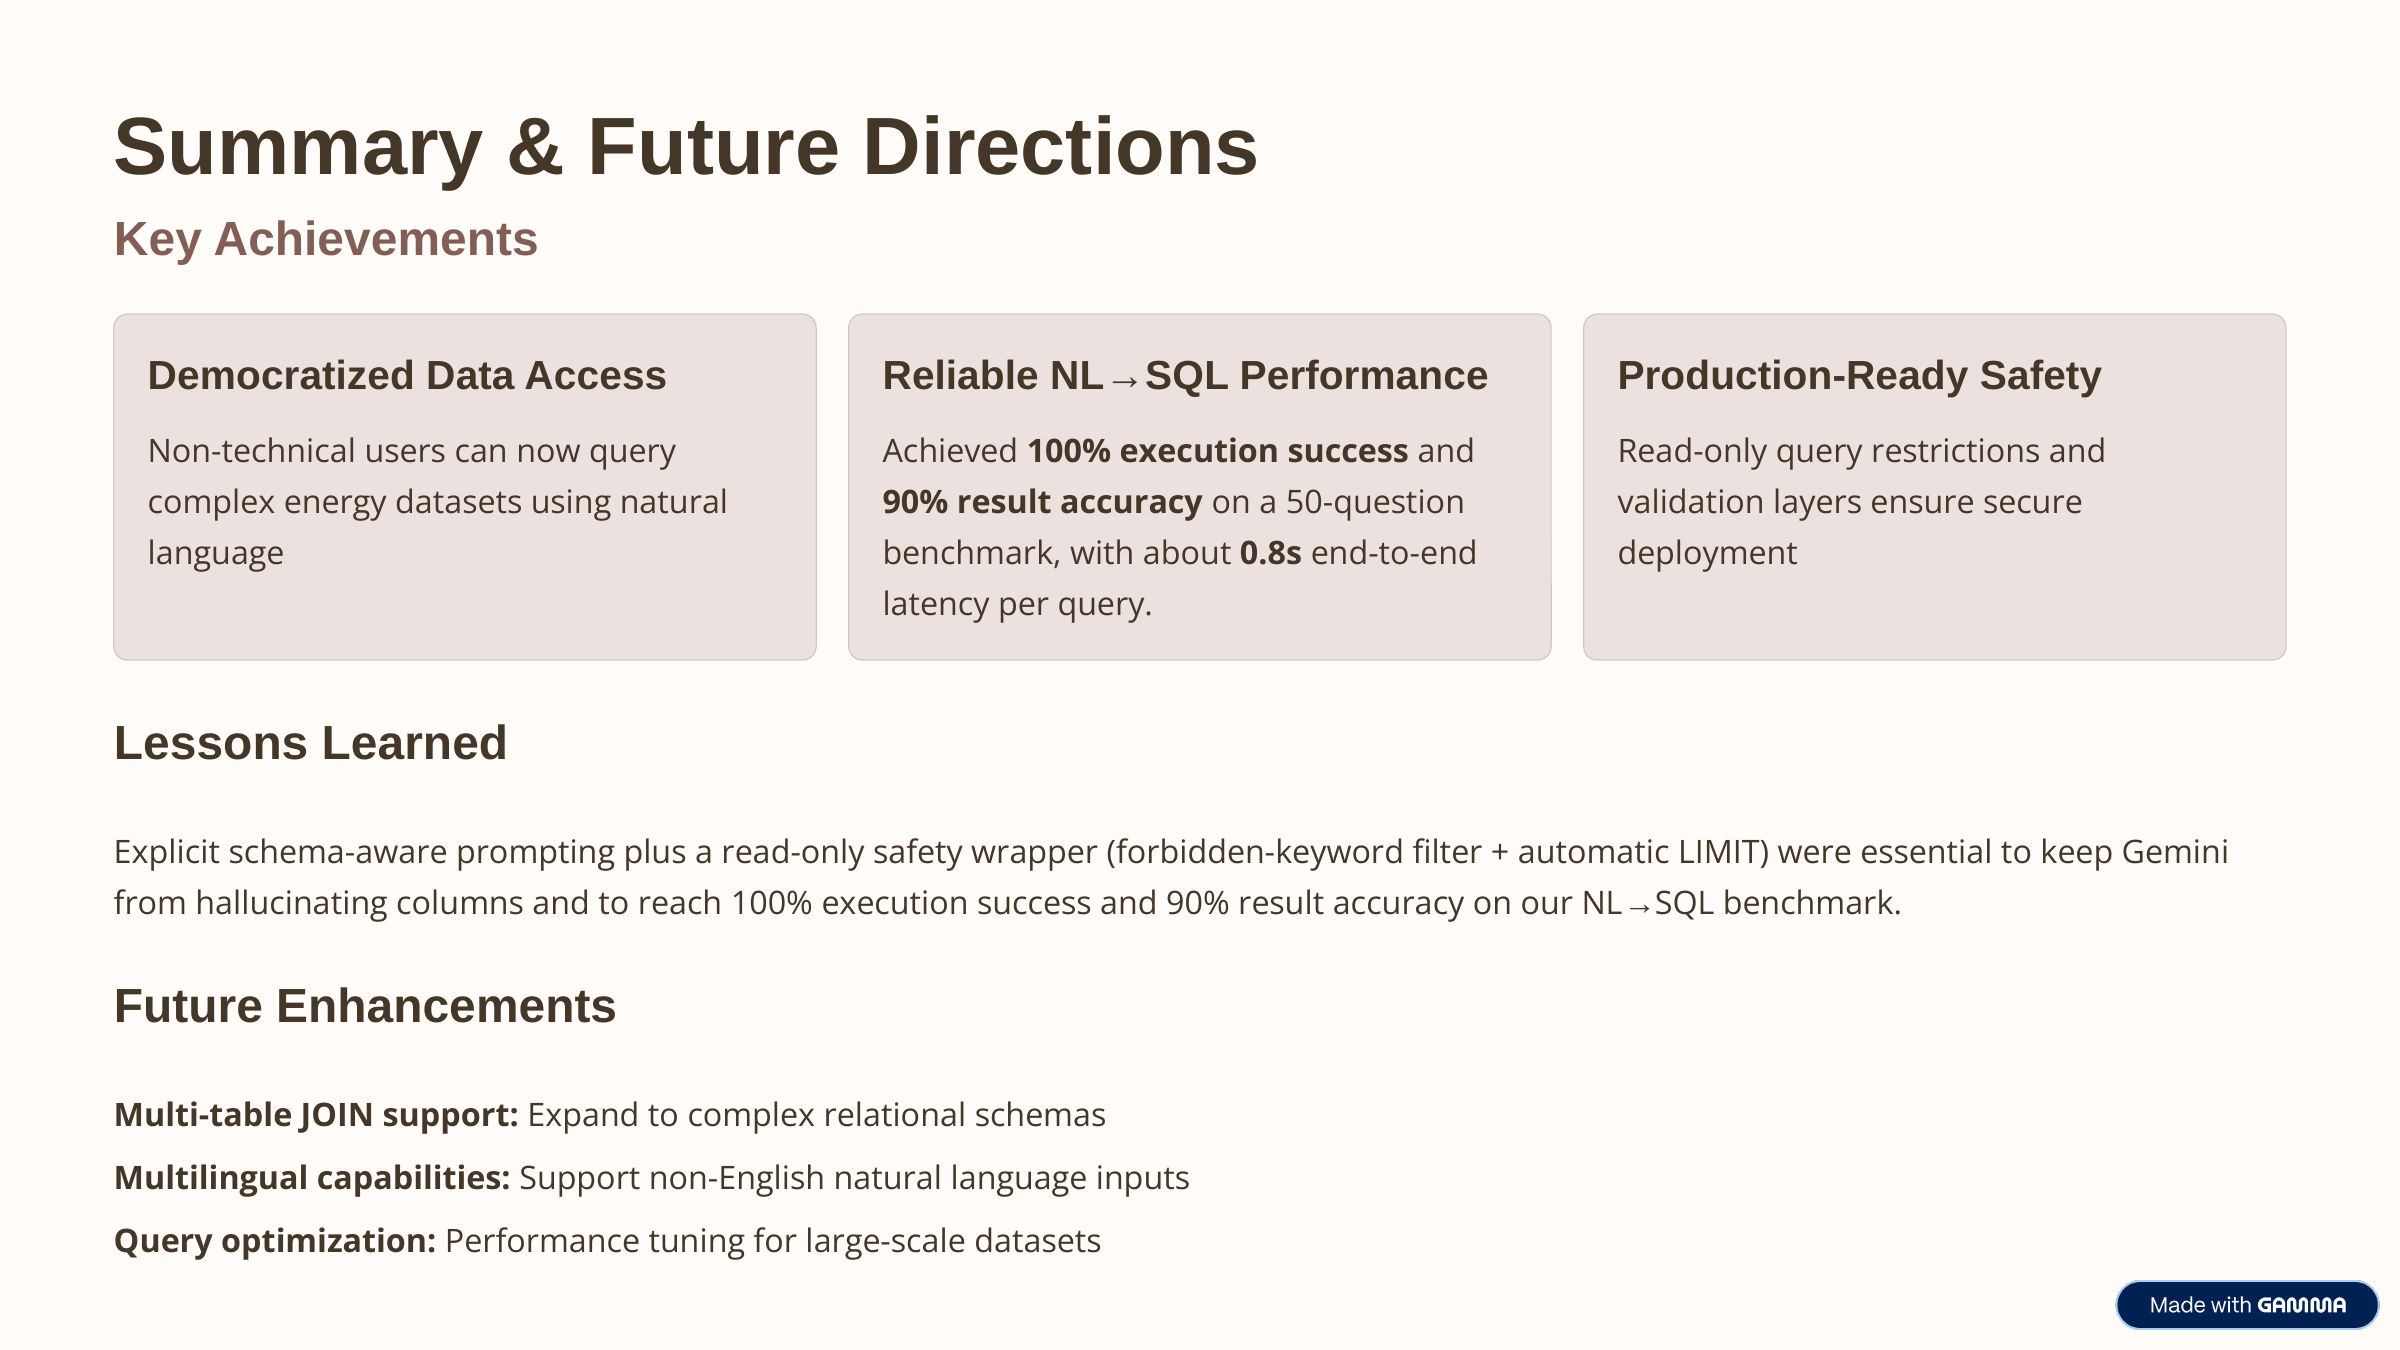

Summary & Future Directions
Key Achievements

Democratized Data Access
Reliable NL→SQL Performance
Production-Ready Safety
Non-technical users can now query complex energy datasets using natural language
Achieved 100% execution success and 90% result accuracy on a 50-question benchmark, with about 0.8s end-to-end latency per query.
Read-only query restrictions and validation layers ensure secure deployment
Lessons Learned
Explicit schema-aware prompting plus a read-only safety wrapper (forbidden-keyword filter + automatic LIMIT) were essential to keep Gemini from hallucinating columns and to reach 100% execution success and 90% result accuracy on our NL→SQL benchmark.
Future Enhancements
Multi-table JOIN support: Expand to complex relational schemas
Multilingual capabilities: Support non-English natural language inputs
Query optimization: Performance tuning for large-scale datasets